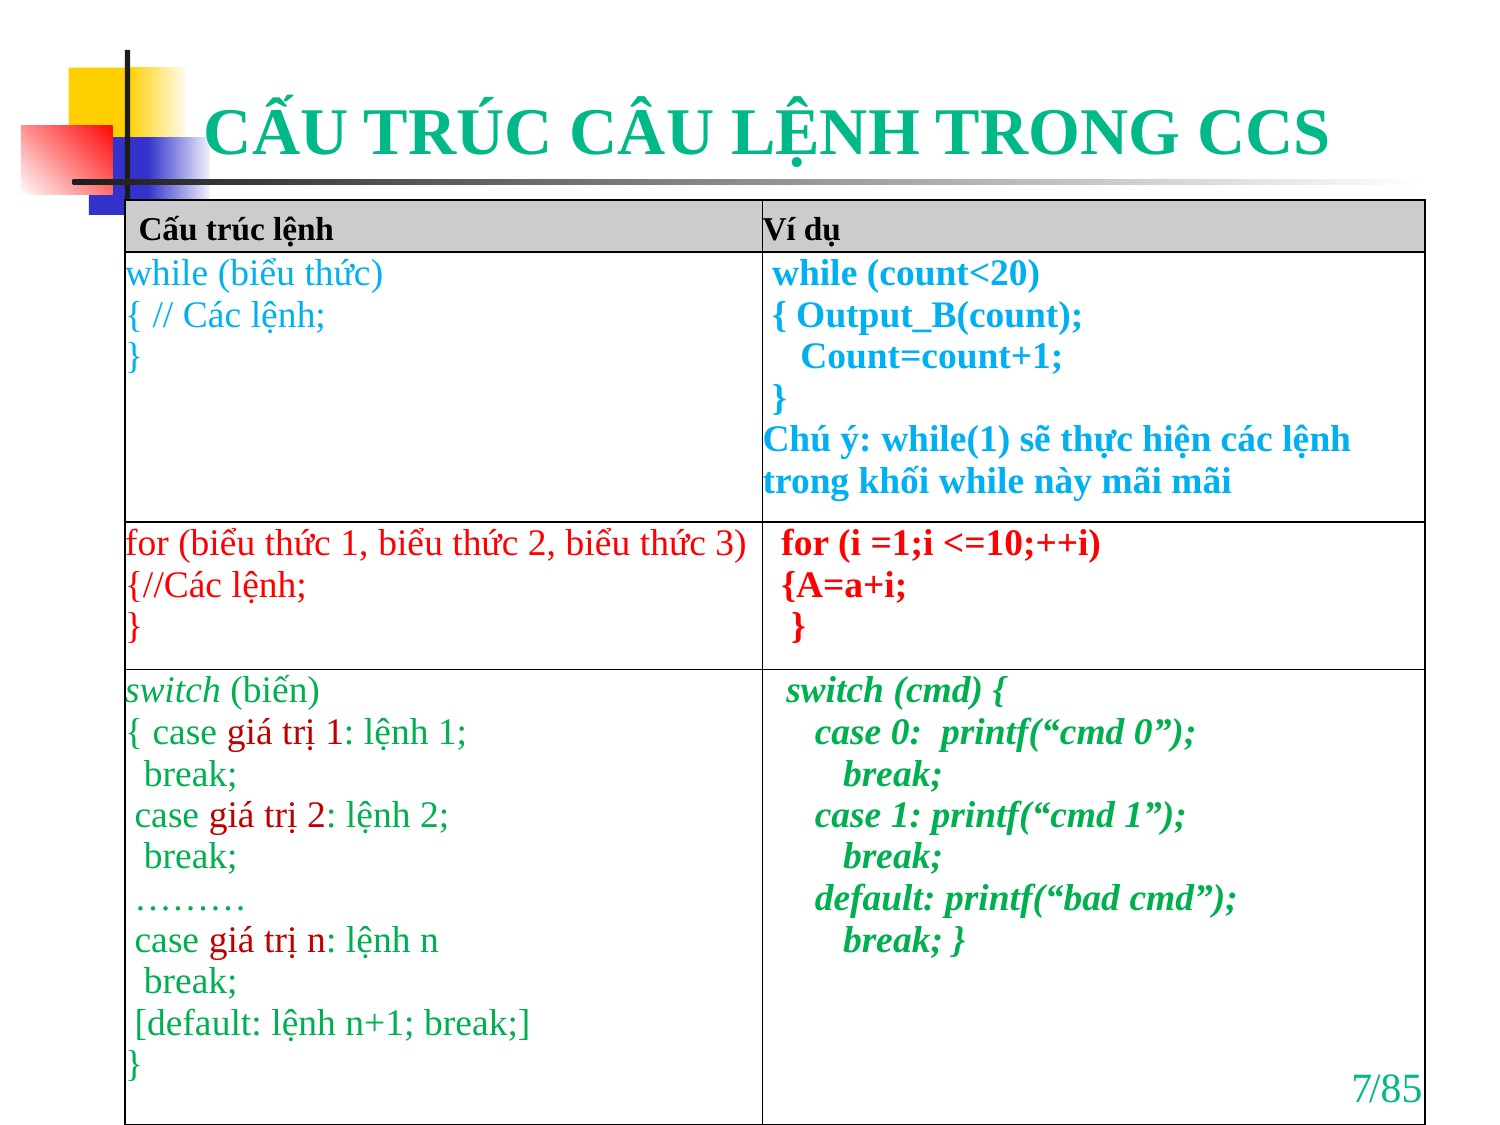

# CẤU TRÚC CÂU LỆNH TRONG CCS
| Cấu trúc lệnh | Ví dụ |
| --- | --- |
| while (biểu thức) { // Các lệnh; } | while (count<20) { Output\_B(count); Count=count+1; } Chú ý: while(1) sẽ thực hiện các lệnh trong khối while này mãi mãi |
| for (biểu thức 1, biểu thức 2, biểu thức 3) {//Các lệnh; } | for (i =1;i <=10;++i) {A=a+i; } |
| switch (biến) { case giá trị 1: lệnh 1; break; case giá trị 2: lệnh 2; break; ……… case giá trị n: lệnh n break; [default: lệnh n+1; break;] } | switch (cmd) { case 0:  printf(“cmd 0”); break; case 1: printf(“cmd 1”); break; default: printf(“bad cmd”); break; } |

7